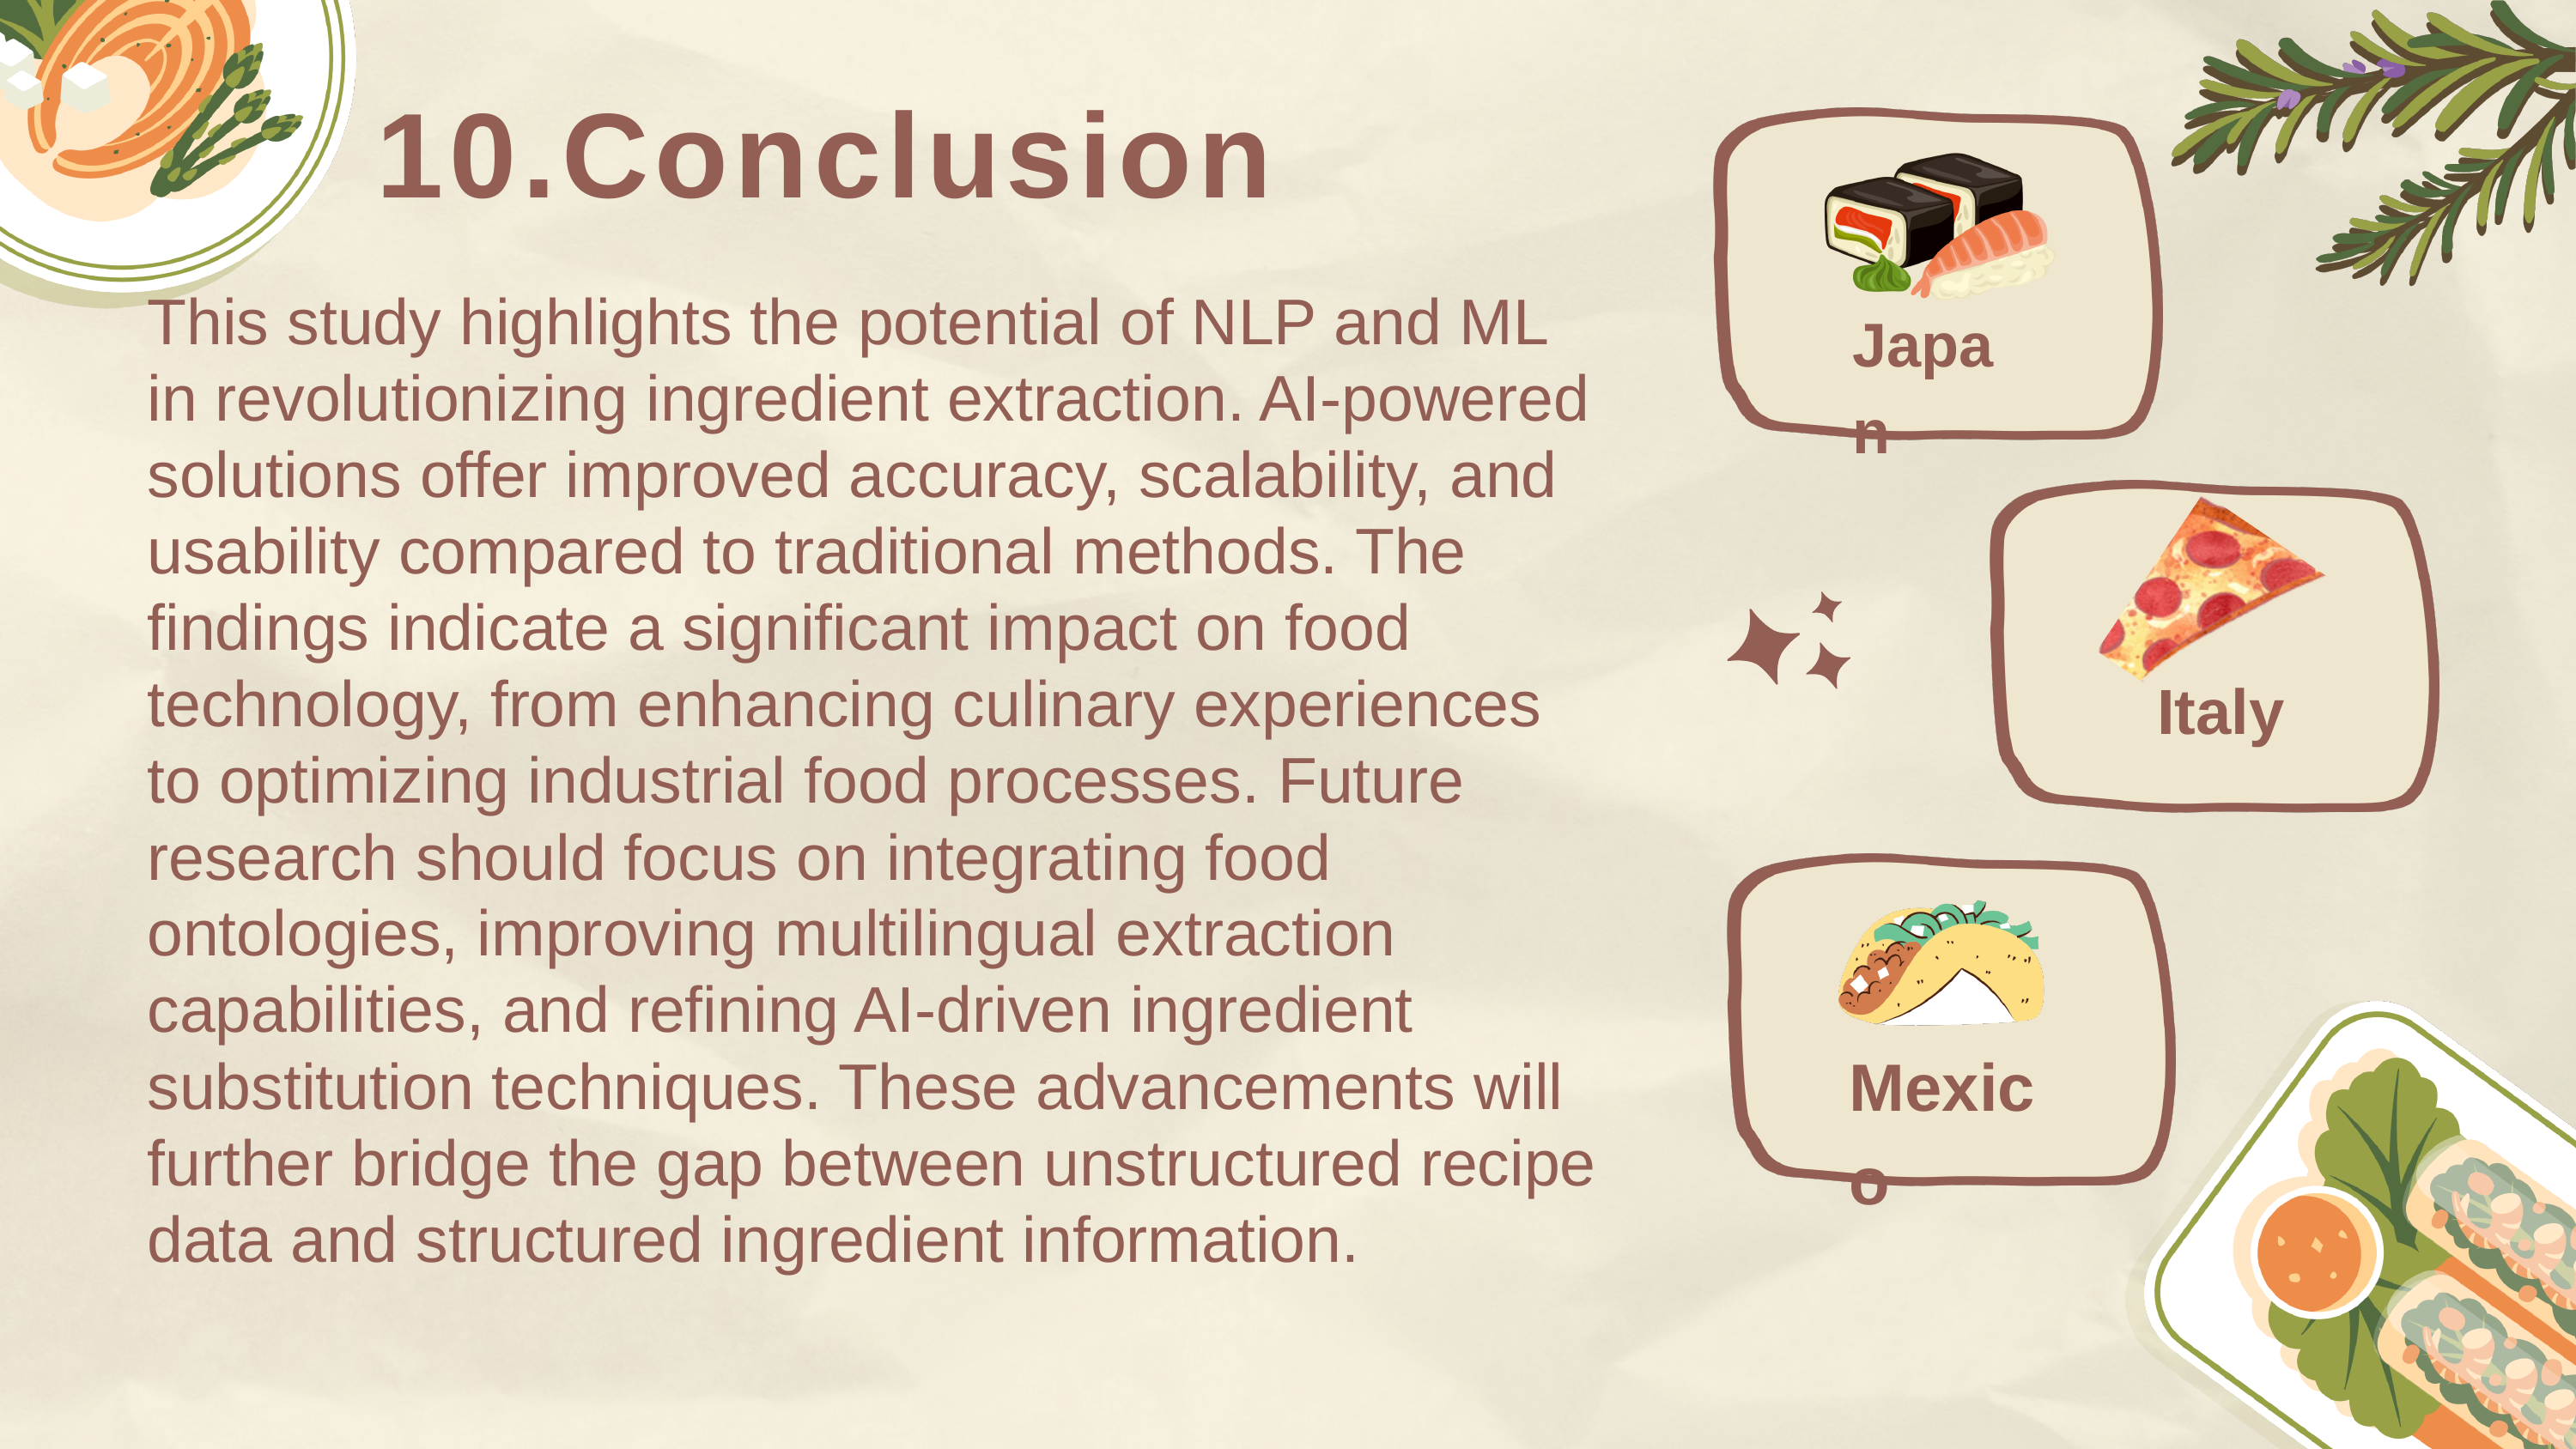

10.Conclusion

This study highlights the potential of NLP and ML in revolutionizing ingredient extraction. AI-powered solutions offer improved accuracy, scalability, and usability compared to traditional methods. The findings indicate a significant impact on food technology, from enhancing culinary experiences to optimizing industrial food processes. Future research should focus on integrating food ontologies, improving multilingual extraction capabilities, and refining AI-driven ingredient substitution techniques. These advancements will further bridge the gap between unstructured recipe data and structured ingredient information.
Japan

Italy

Mexico